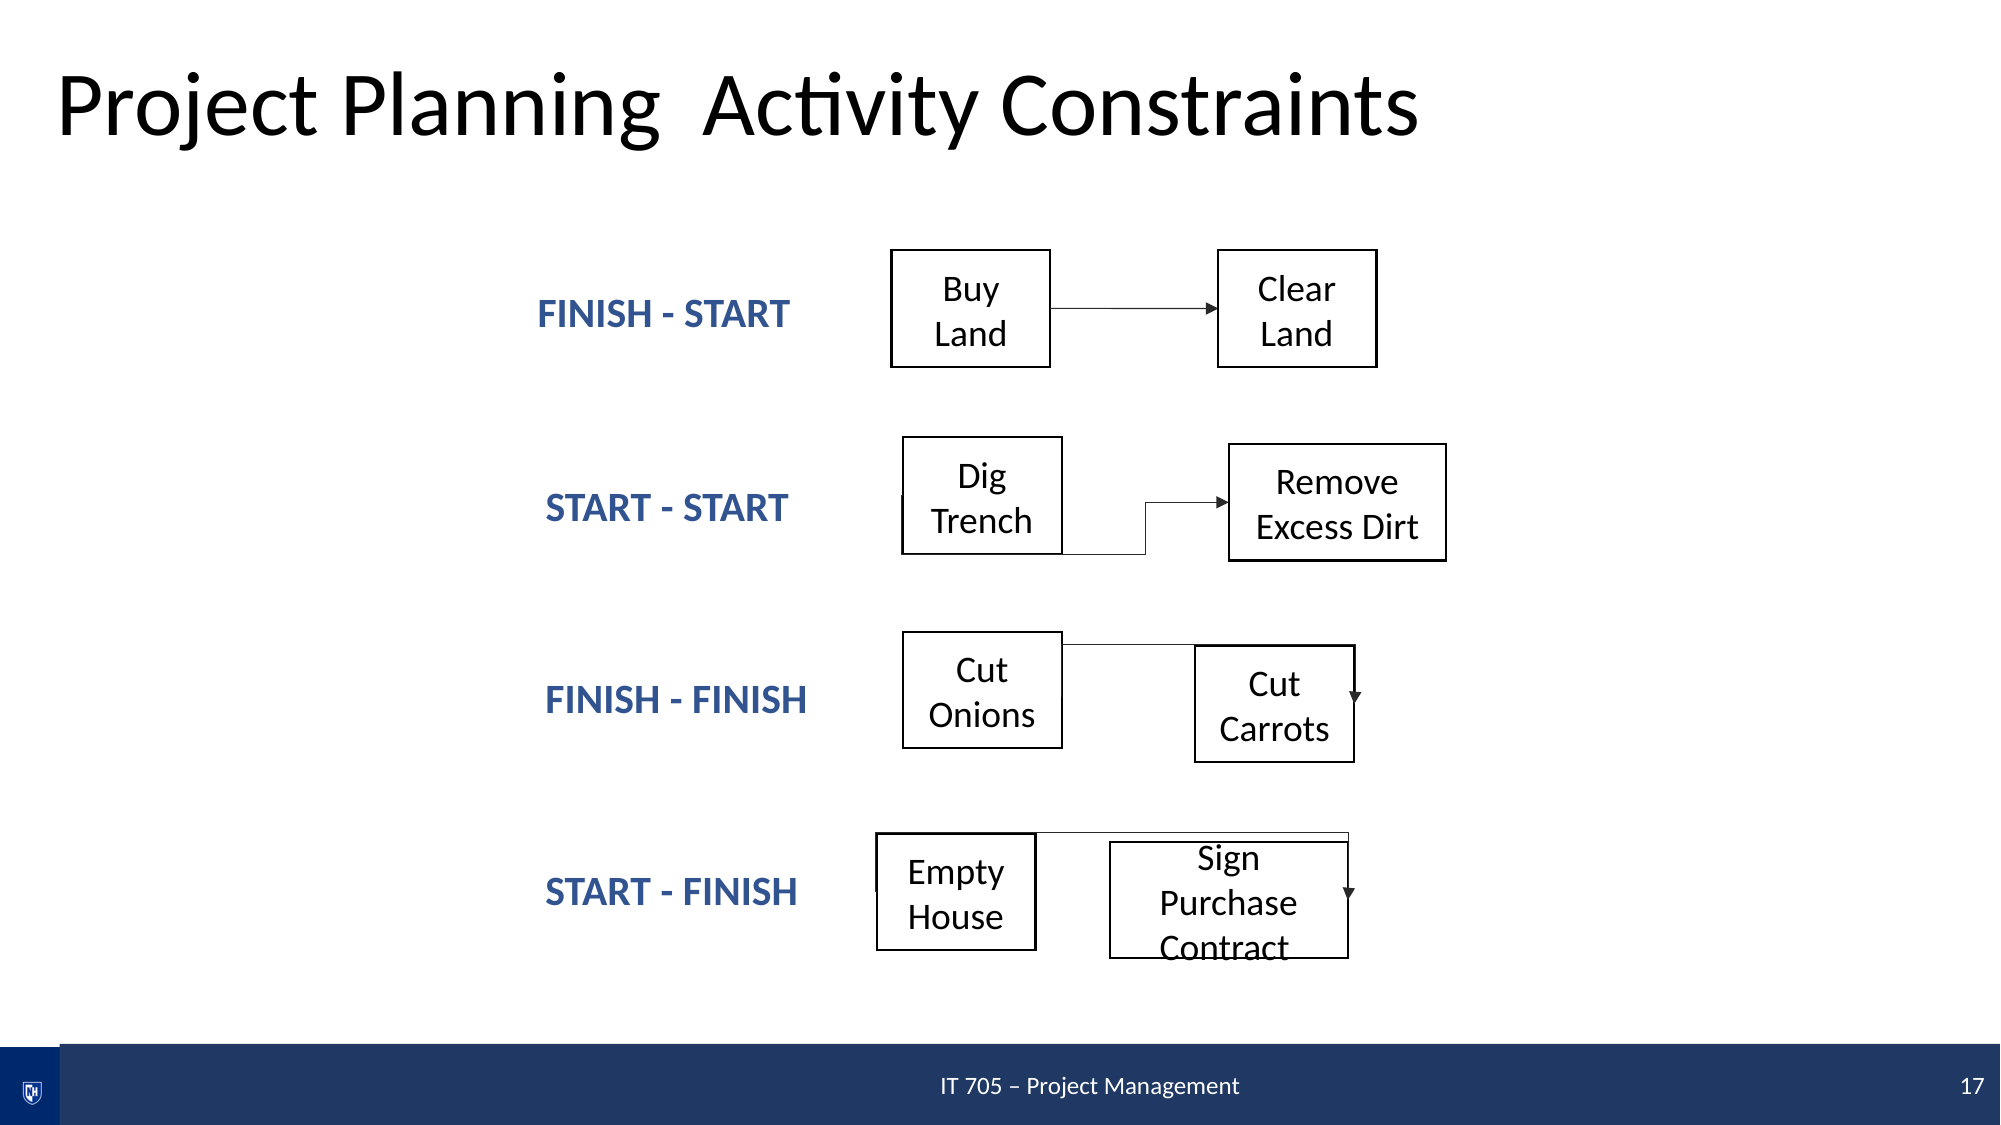

# Project Planning  Activity Constraints
Buy Land
Clear Land
FINISH - START
Dig Trench
Remove Excess Dirt
START - START
Cut Onions
Cut Carrots
FINISH - FINISH
Empty House
Sign Purchase Contract
START - FINISH
 IT 705 – Project Management                                                                                                                             17